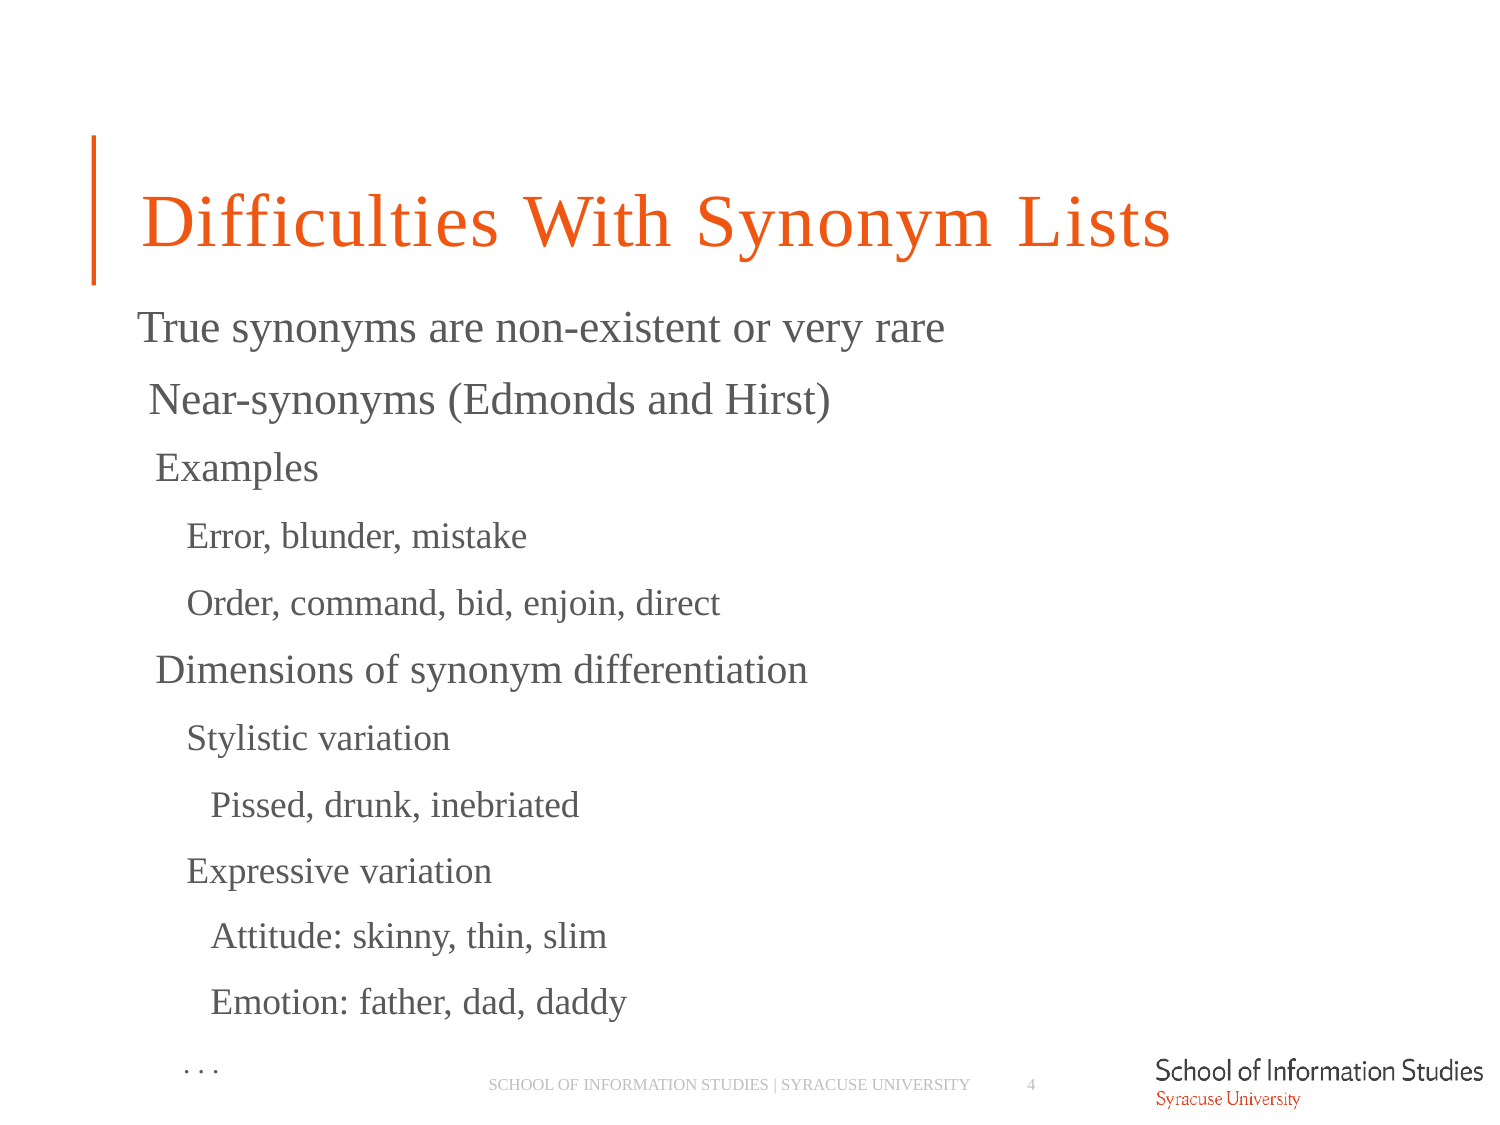

# Difficulties With Synonym Lists
True synonyms are non-existent or very rare  Near-synonyms (Edmonds and Hirst)
­ Examples
­ Error, blunder, mistake
­ Order, command, bid, enjoin, direct
­ Dimensions of synonym differentiation
­ Stylistic variation
­ Pissed, drunk, inebriated
­ Expressive variation
­ Attitude: skinny, thin, slim
­ Emotion: father, dad, daddy
­ . . .
SCHOOL OF INFORMATION STUDIES | SYRACUSE UNIVERSITY
4